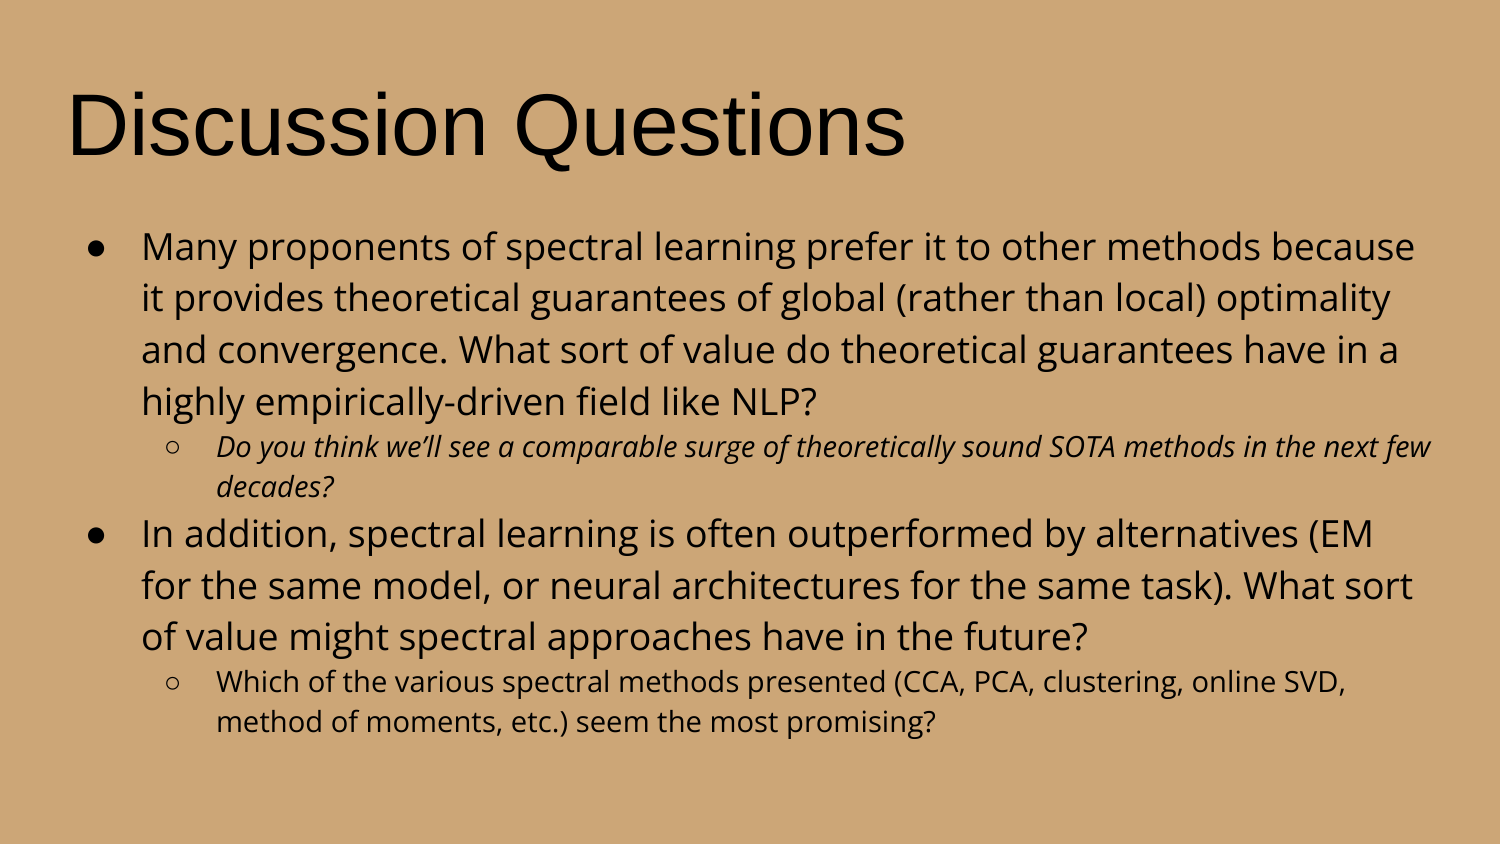

# Discussion Questions
Many proponents of spectral learning prefer it to other methods because it provides theoretical guarantees of global (rather than local) optimality and convergence. What sort of value do theoretical guarantees have in a highly empirically-driven field like NLP?
Do you think we’ll see a comparable surge of theoretically sound SOTA methods in the next few decades?
In addition, spectral learning is often outperformed by alternatives (EM for the same model, or neural architectures for the same task). What sort of value might spectral approaches have in the future?
Which of the various spectral methods presented (CCA, PCA, clustering, online SVD, method of moments, etc.) seem the most promising?